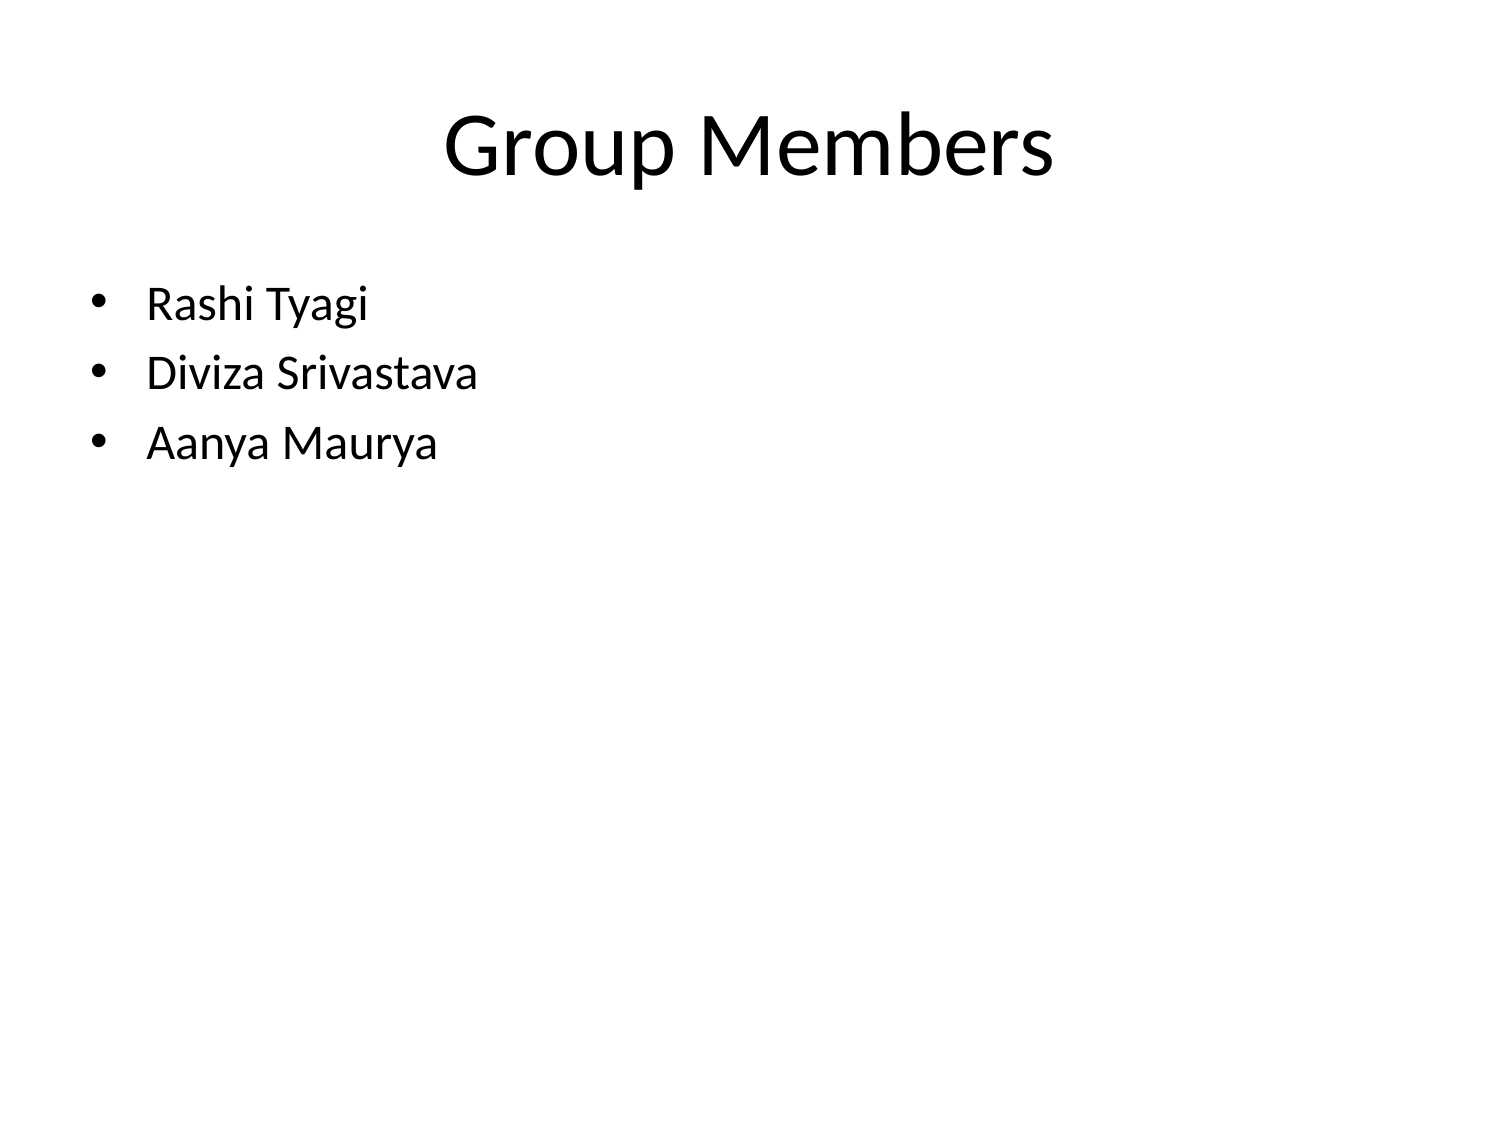

# Group Members
Rashi Tyagi
Diviza Srivastava
Aanya Maurya